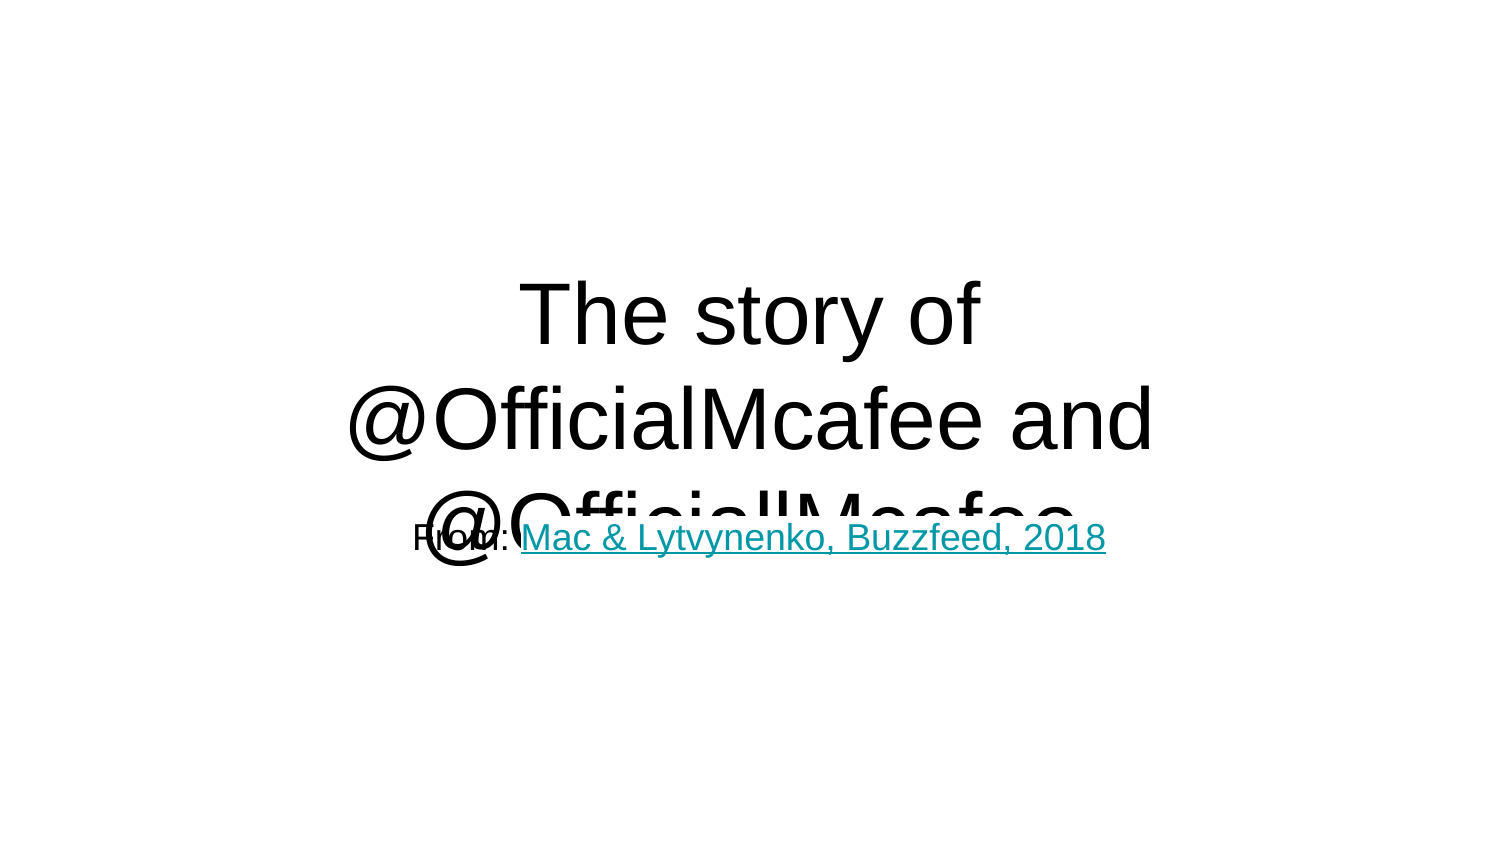

# The story of
@OfficialMcafee and @OfficiallMcafee

From: Mac & Lytvynenko, Buzzfeed, 2018